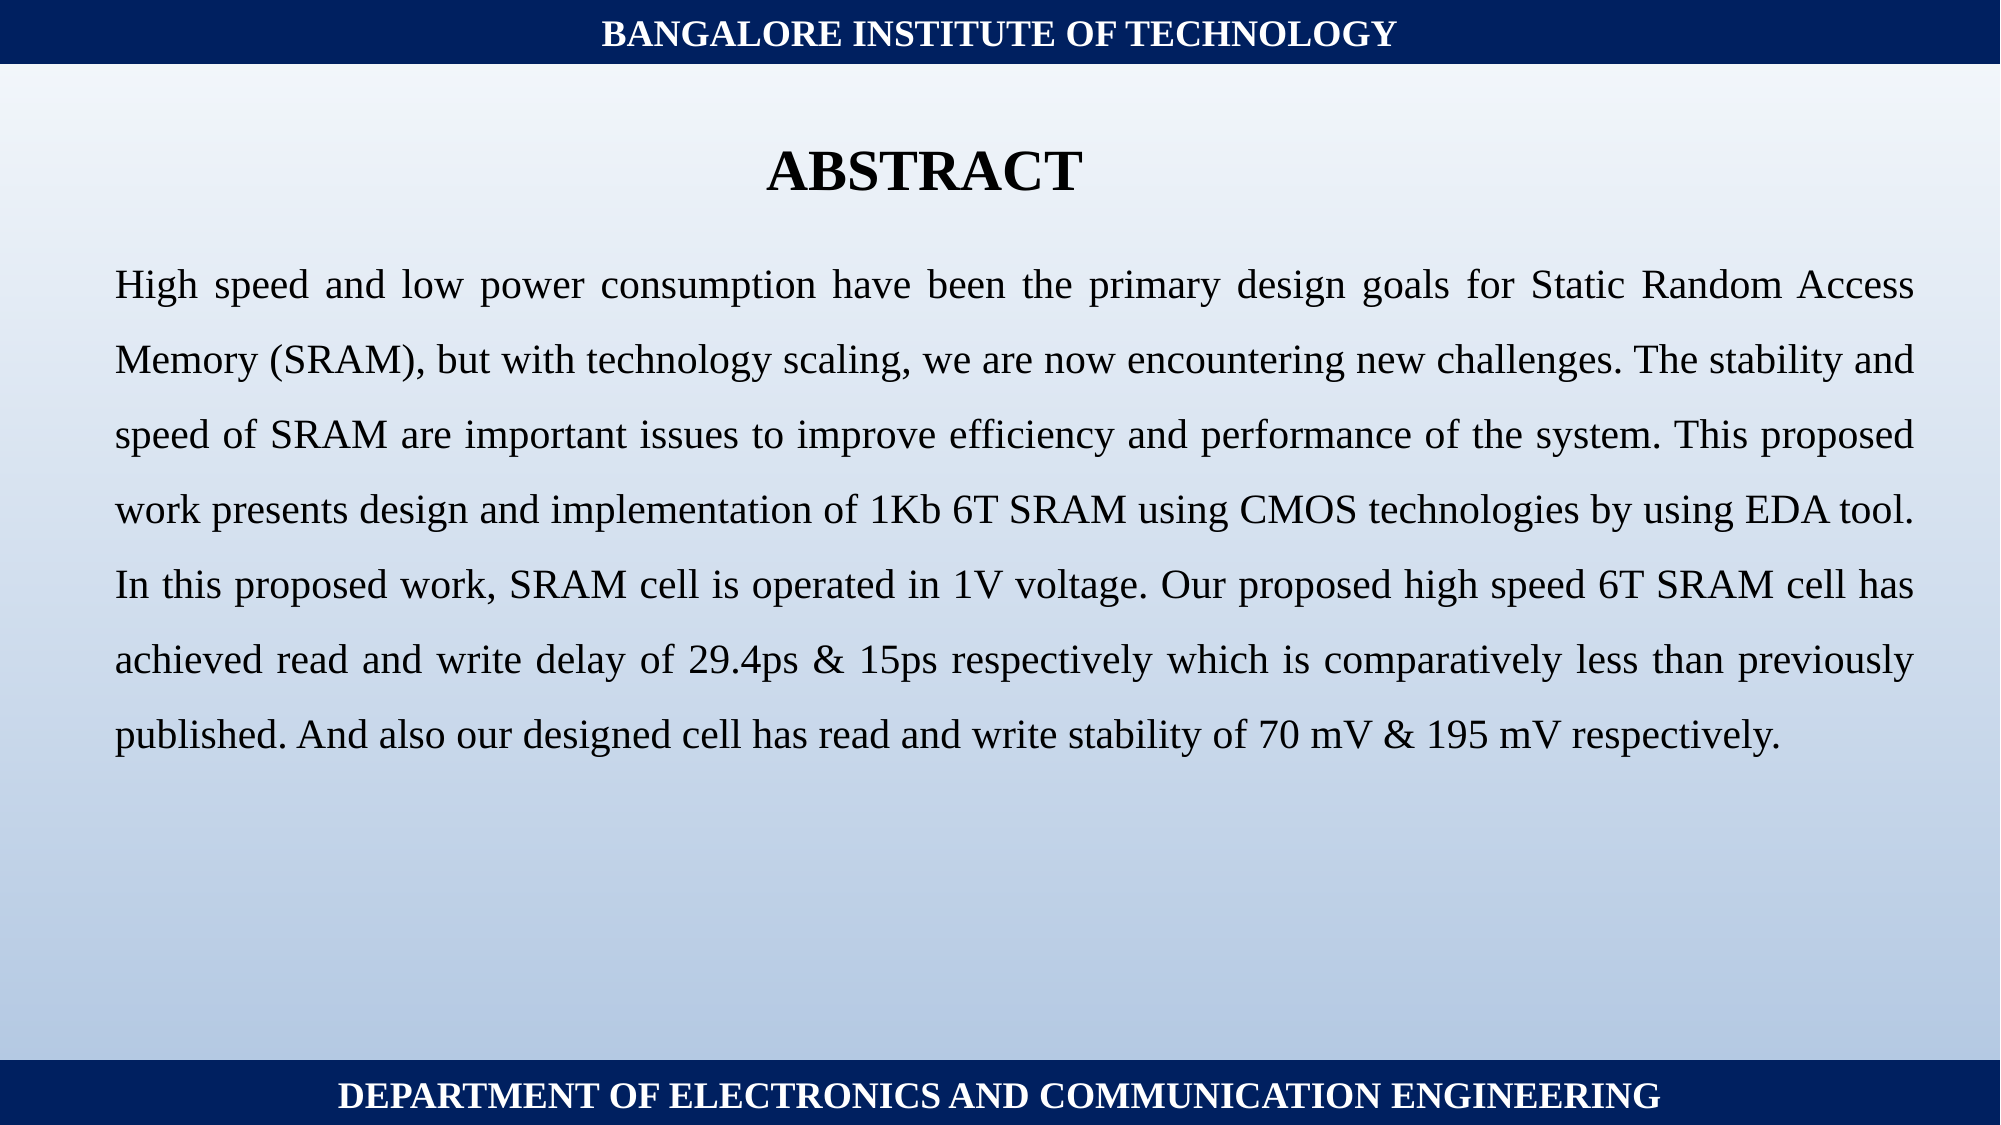

BANGALORE INSTITUTE OF TECHNOLOGY
ABSTRACT
	High speed and low power consumption have been the primary design goals for Static Random Access Memory (SRAM), but with technology scaling, we are now encountering new challenges. The stability and speed of SRAM are important issues to improve efficiency and performance of the system. This proposed work presents design and implementation of 1Kb 6T SRAM using CMOS technologies by using EDA tool. In this proposed work, SRAM cell is operated in 1V voltage. Our proposed high speed 6T SRAM cell has achieved read and write delay of 29.4ps & 15ps respectively which is comparatively less than previously published. And also our designed cell has read and write stability of 70 mV & 195 mV respectively.

DEPARTMENT OF ELECTRONICS AND COMMUNICATION ENGINEERING